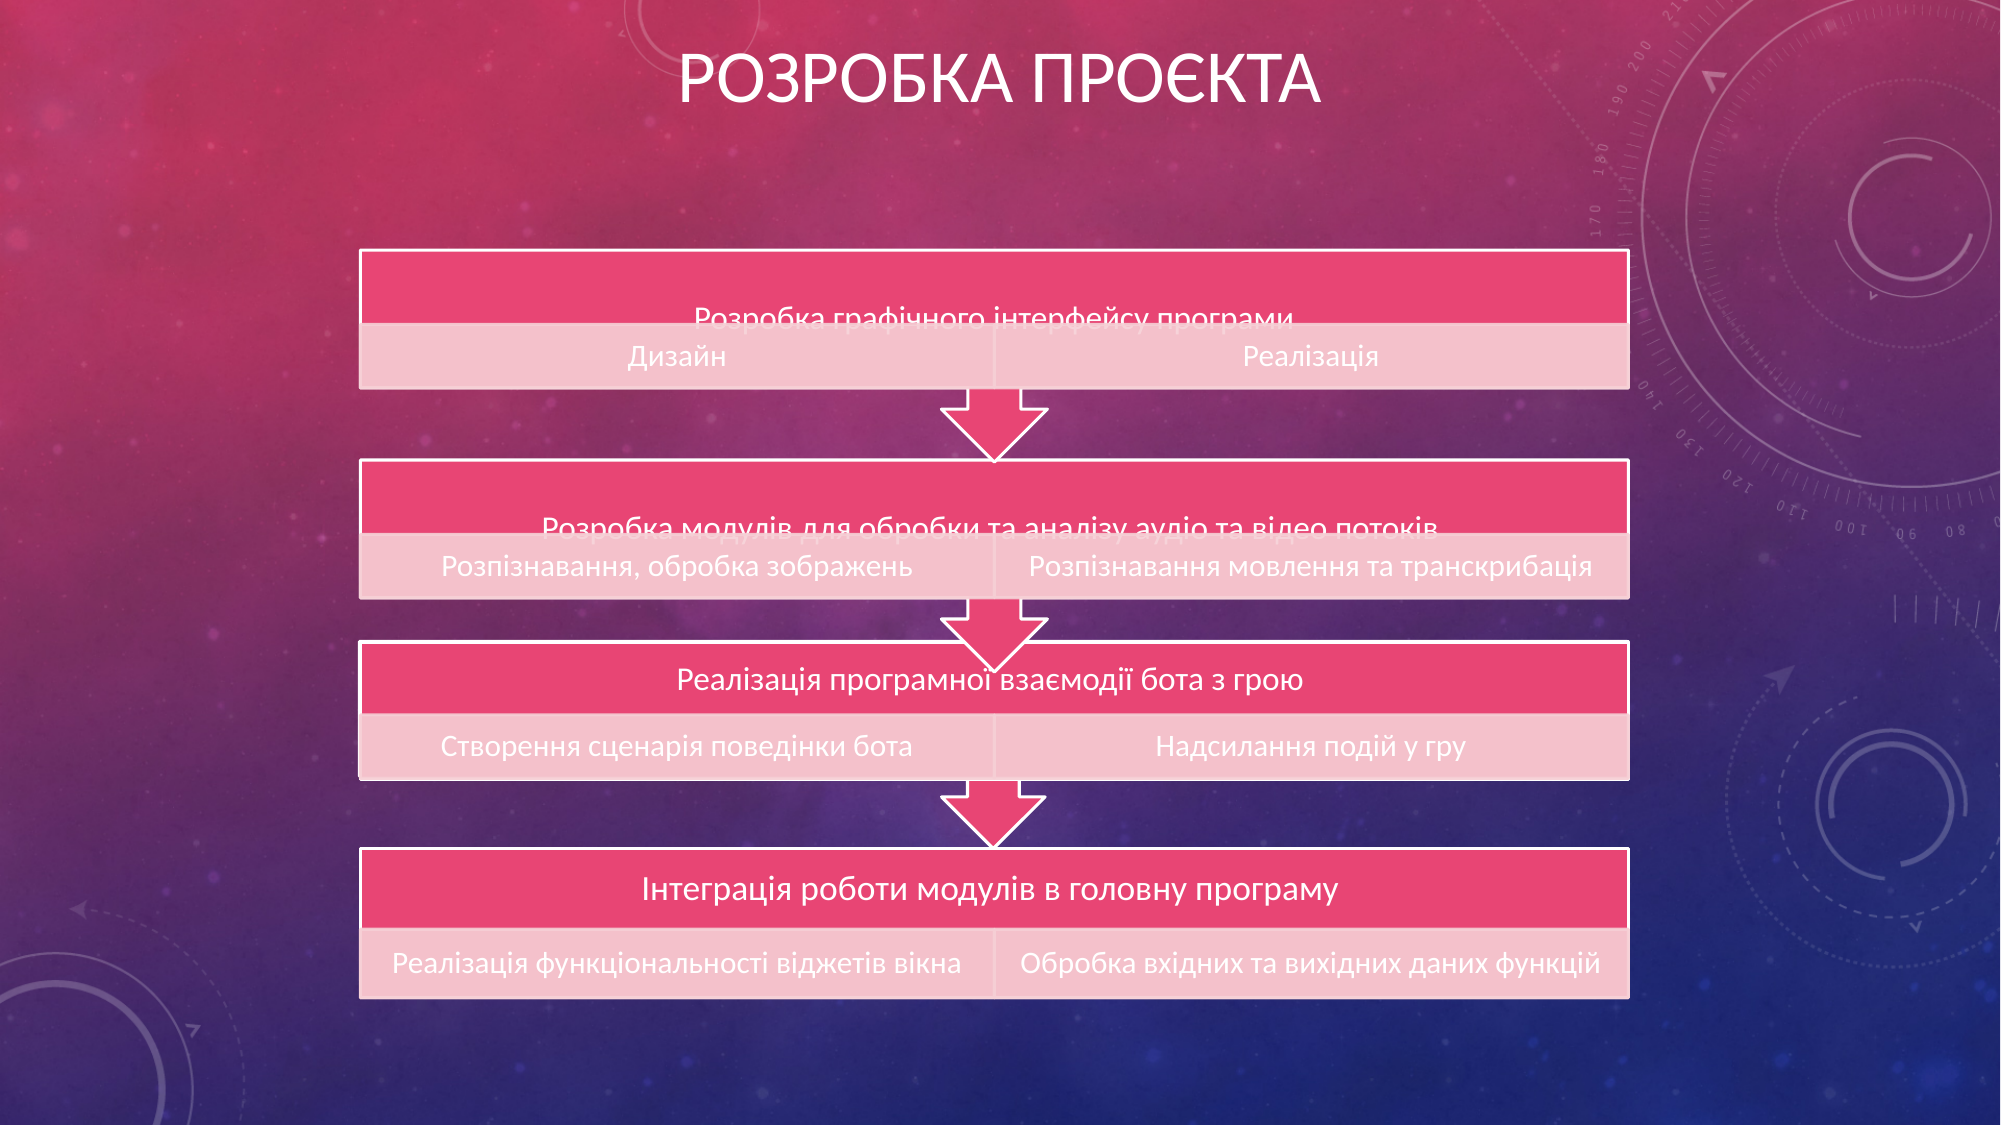

# Розробка проєкта
Реалізація програмної взаємодії бота з грою
Створення сценарія поведінки бота
Надсилання подій у гру
Розробка модулів для обробки та аналізу аудіо та відео потоків
Розпізнавання, обробка зображень
Розпізнавання мовлення та транскрибація
Розробка графічного інтерфейсу програми
Дизайн
Реалізація

Інтеграція роботи модулів в головну програму
Реалізація функціональності віджетів вікна
Обробка вхідних та вихідних даних функцій